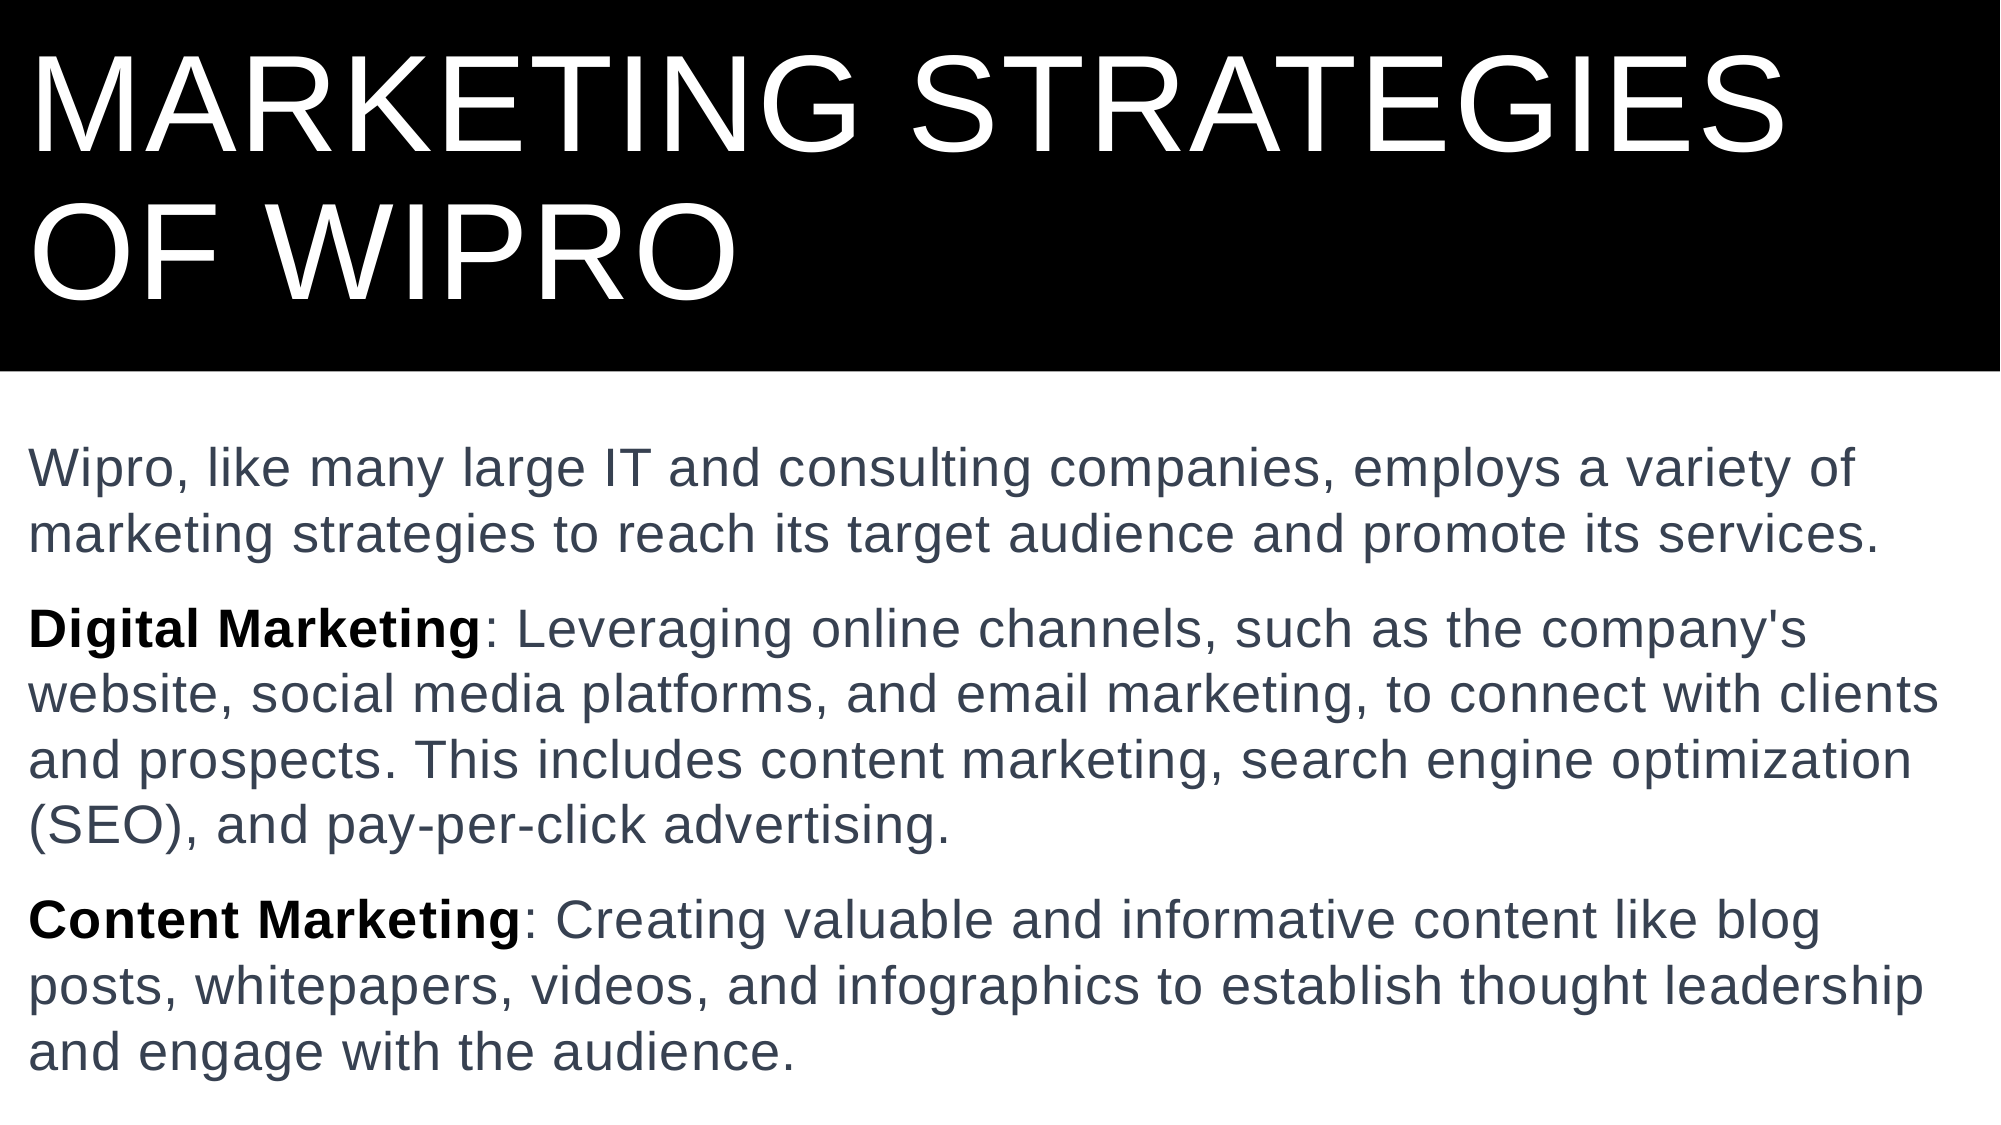

# MARKETING STRATEGIES OF WIPRO
Wipro, like many large IT and consulting companies, employs a variety of marketing strategies to reach its target audience and promote its services.
Digital Marketing: Leveraging online channels, such as the company's website, social media platforms, and email marketing, to connect with clients and prospects. This includes content marketing, search engine optimization (SEO), and pay-per-click advertising.
Content Marketing: Creating valuable and informative content like blog posts, whitepapers, videos, and infographics to establish thought leadership and engage with the audience.